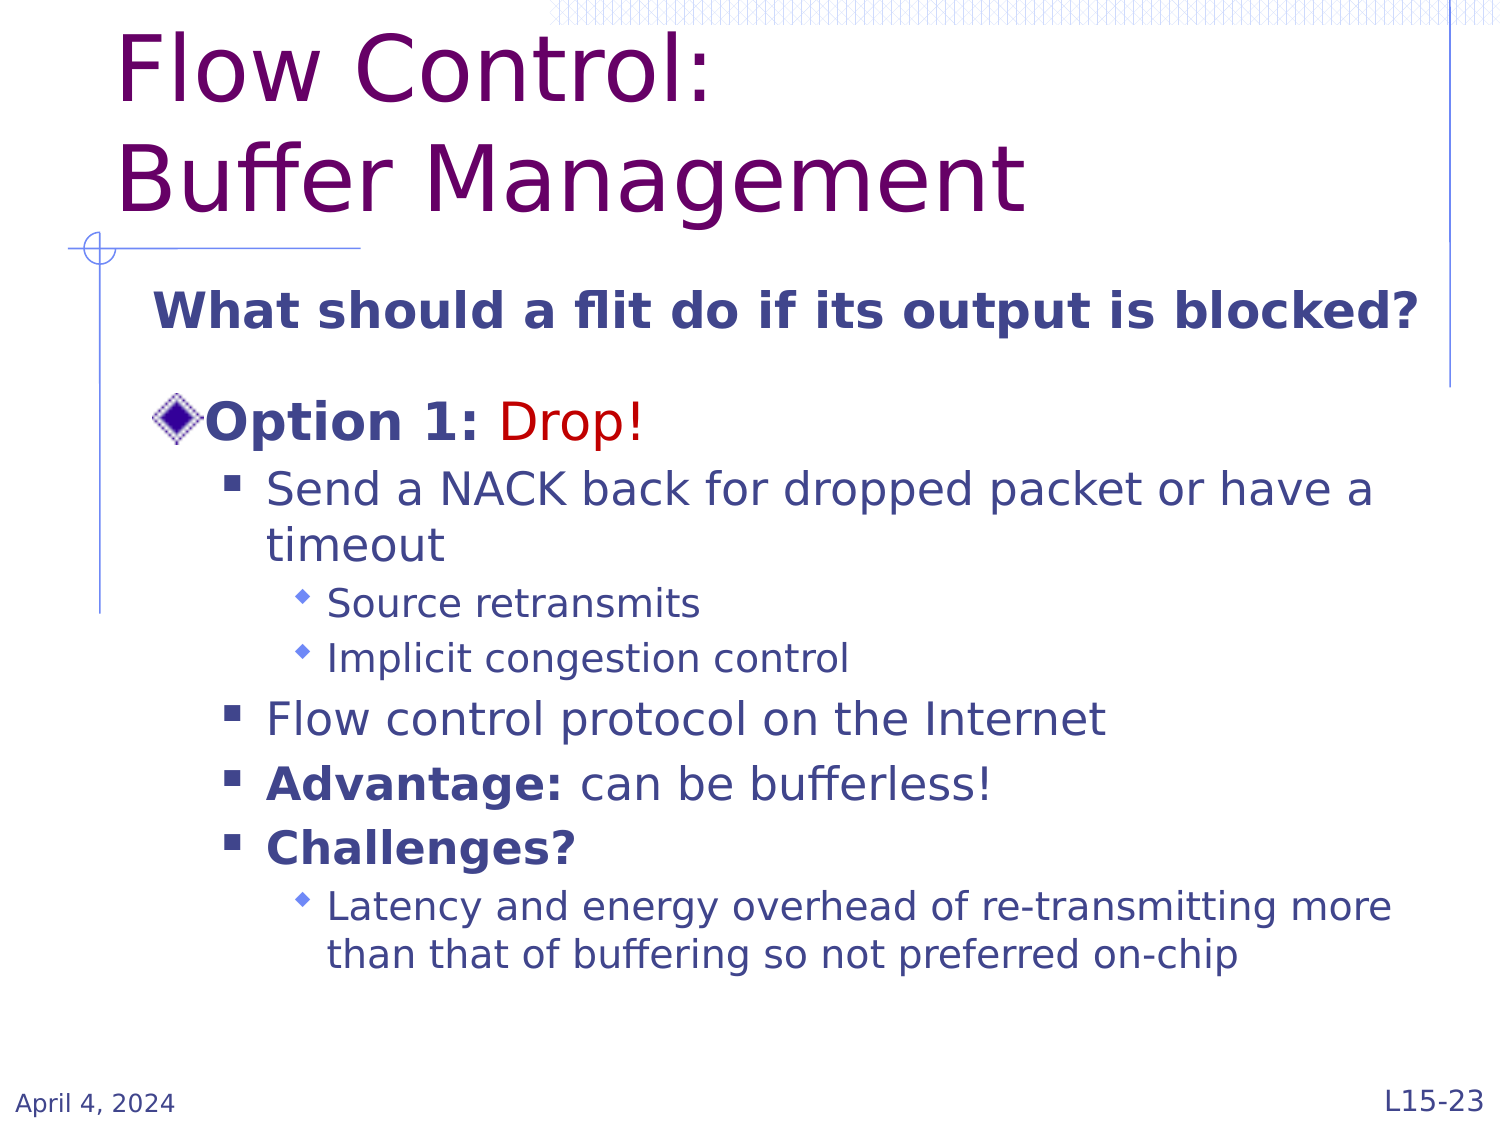

# Flow Control: Buffer Management
What should a flit do if its output is blocked?
Option 1: Drop!
Send a NACK back for dropped packet or have a timeout
Source retransmits
Implicit congestion control
Flow control protocol on the Internet
Advantage: can be bufferless!
Challenges?
Latency and energy overhead of re-transmitting more than that of buffering so not preferred on-chip

April 4, 2024
L15-23